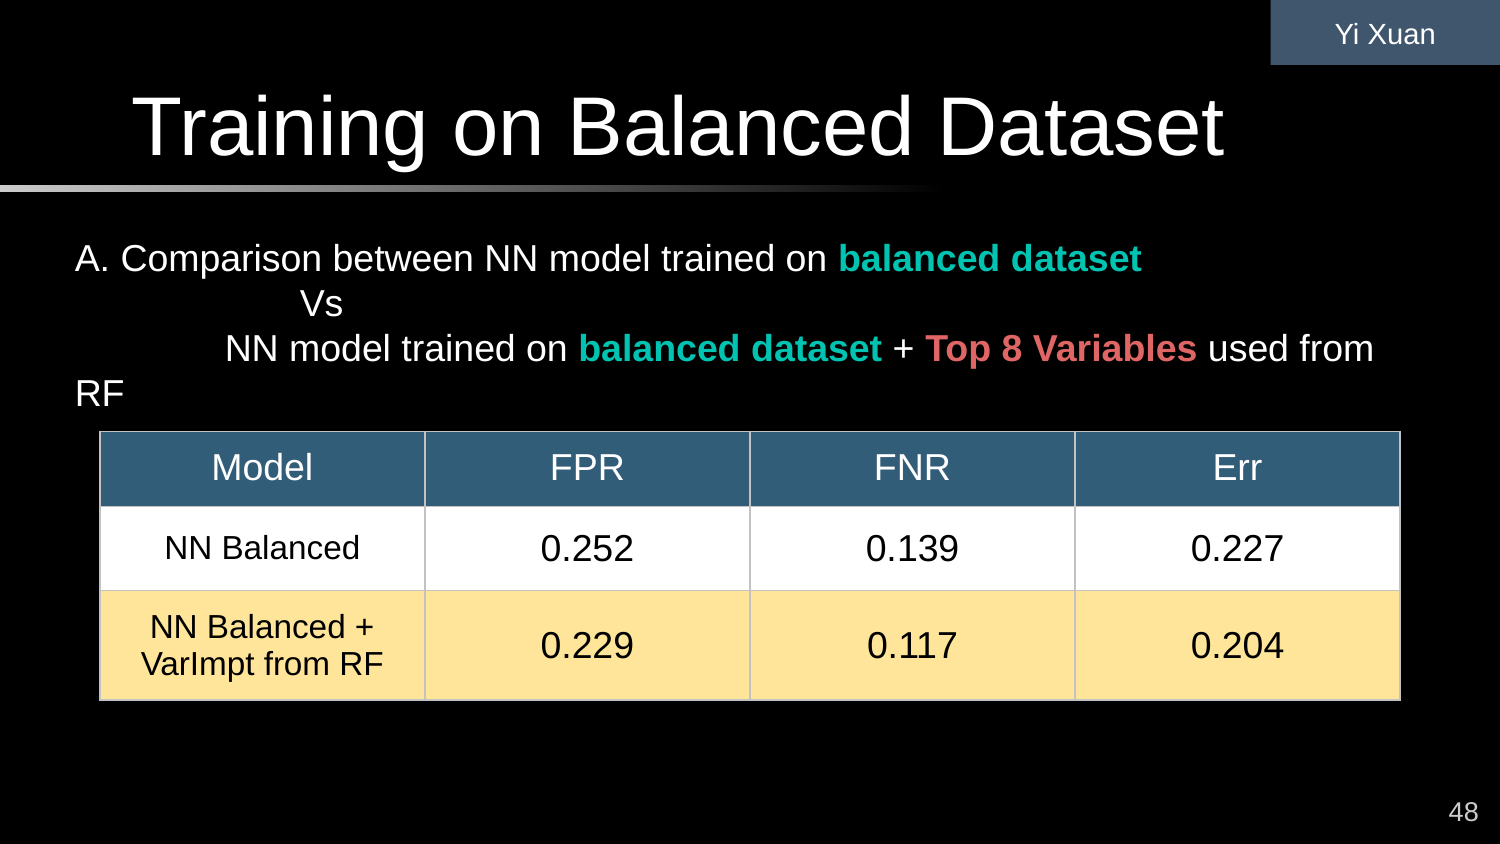

Yi Xuan
# Training on Balanced Dataset
A. Comparison between NN model trained on balanced dataset
Vs
	NN model trained on balanced dataset + Top 8 Variables used from RF

| Model | FPR | FNR | Err |
| --- | --- | --- | --- |
| NN Balanced | 0.252 | 0.139 | 0.227 |
| NN Balanced + VarImpt from RF | 0.229 | 0.117 | 0.204 |
48